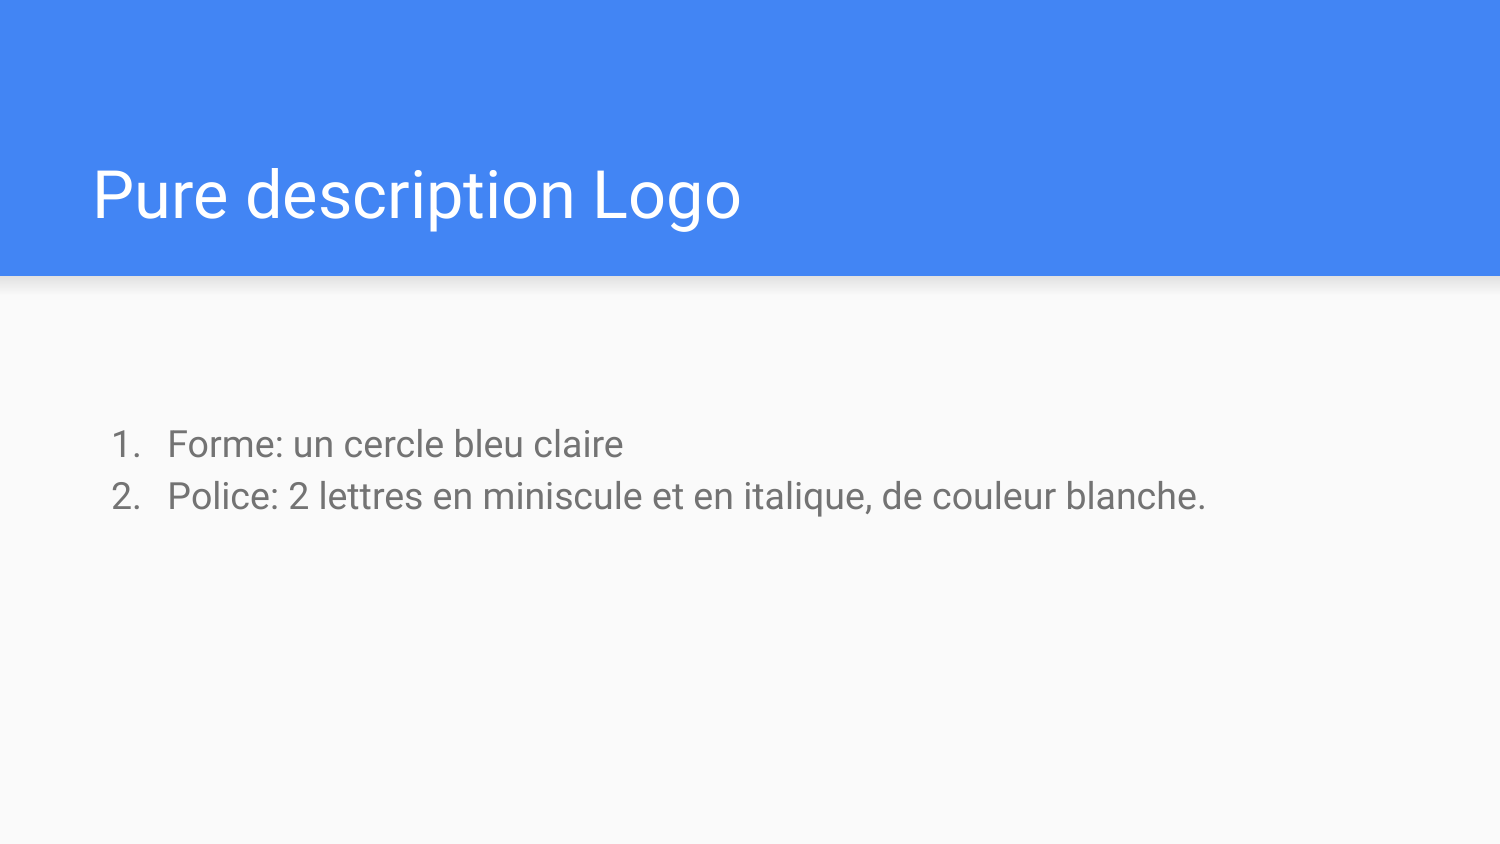

# Pure description Logo
Forme: un cercle bleu claire
Police: 2 lettres en miniscule et en italique, de couleur blanche.